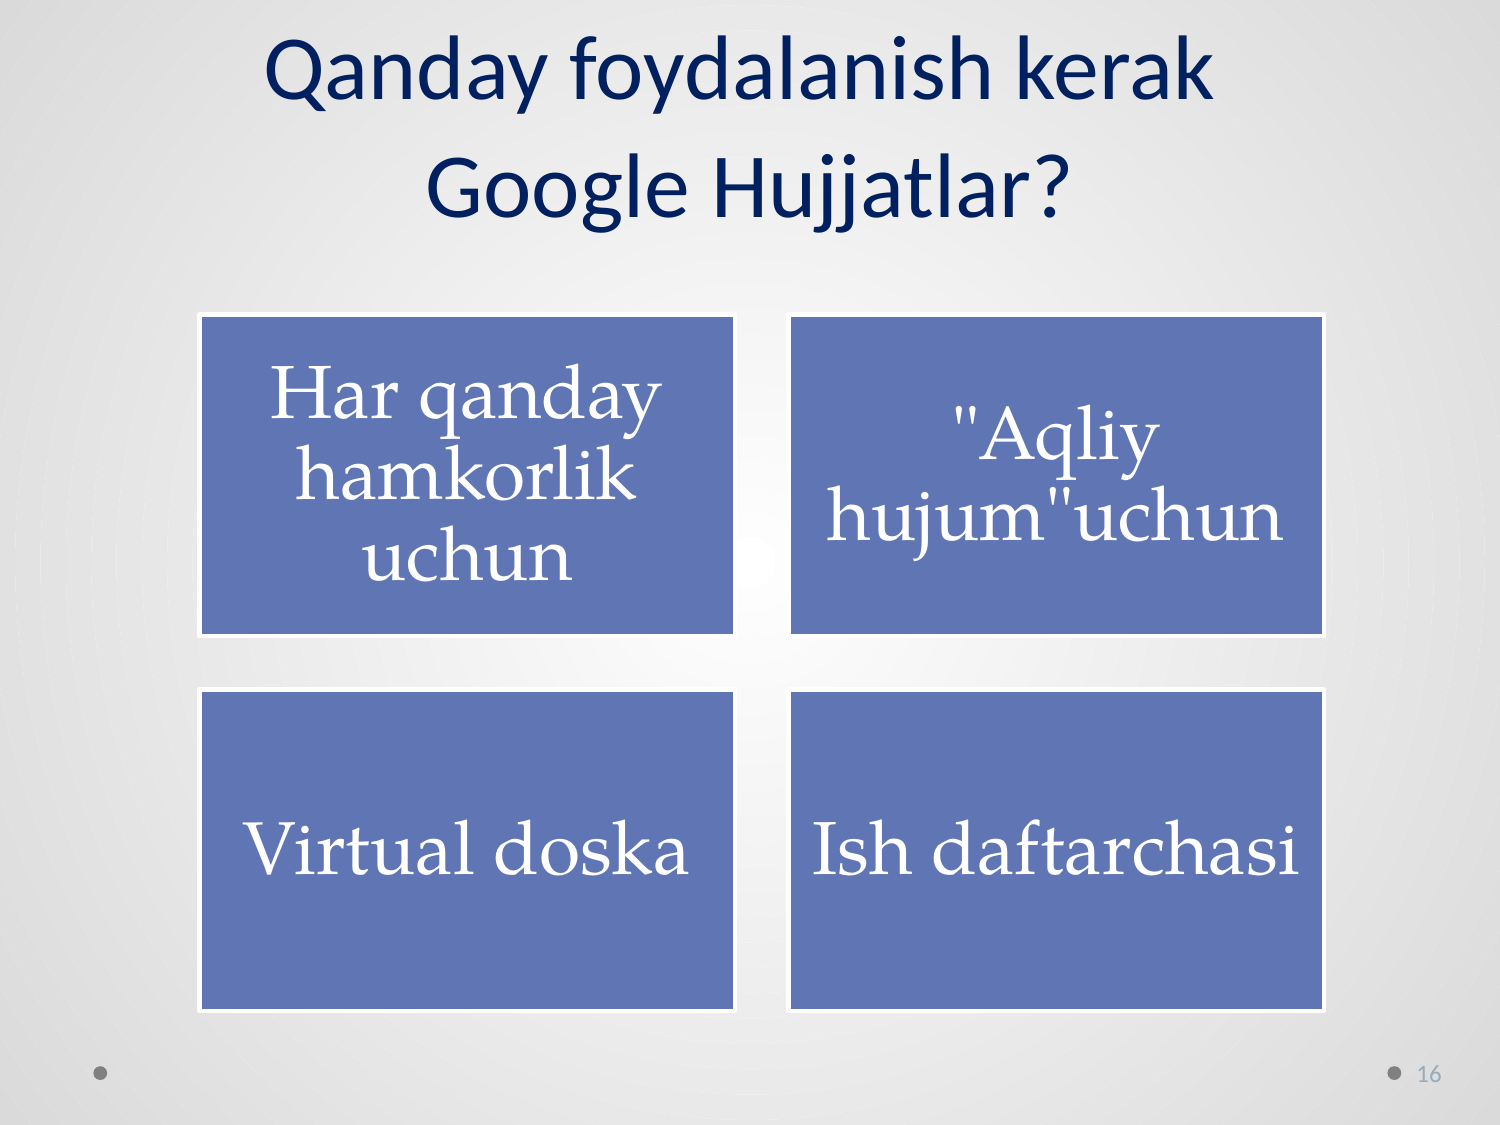

Qanday foydalanish kerak
Google Hujjatlar?
Har qanday hamkorlik uchun
"Aqliy hujum"uchun
Virtual doska
Ish daftarchasi
16